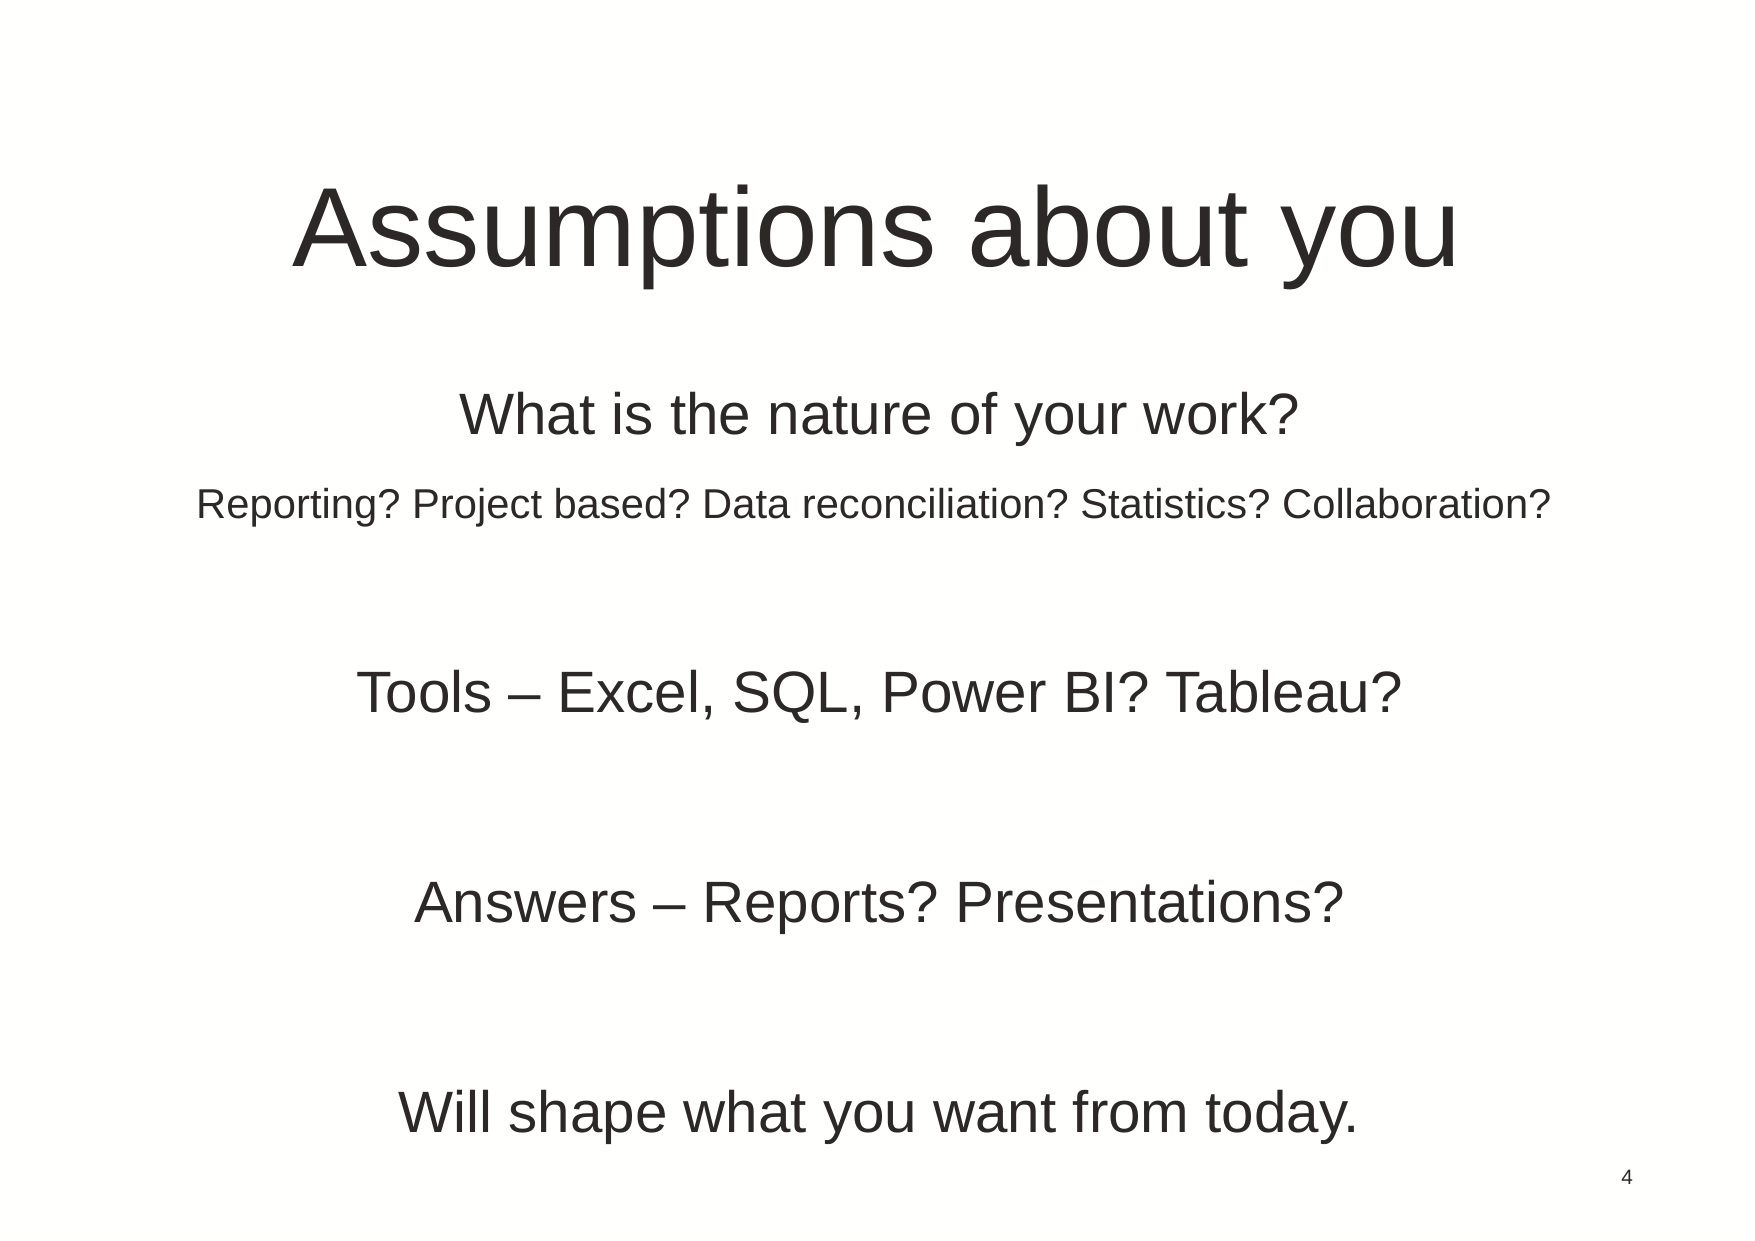

# Assumptions about you

What is the nature of your work?
Reporting? Project based? Data reconciliation? Statistics? Collaboration?

Tools – Excel, SQL, Power BI? Tableau?

Answers – Reports? Presentations?

Will shape what you want from today.

4